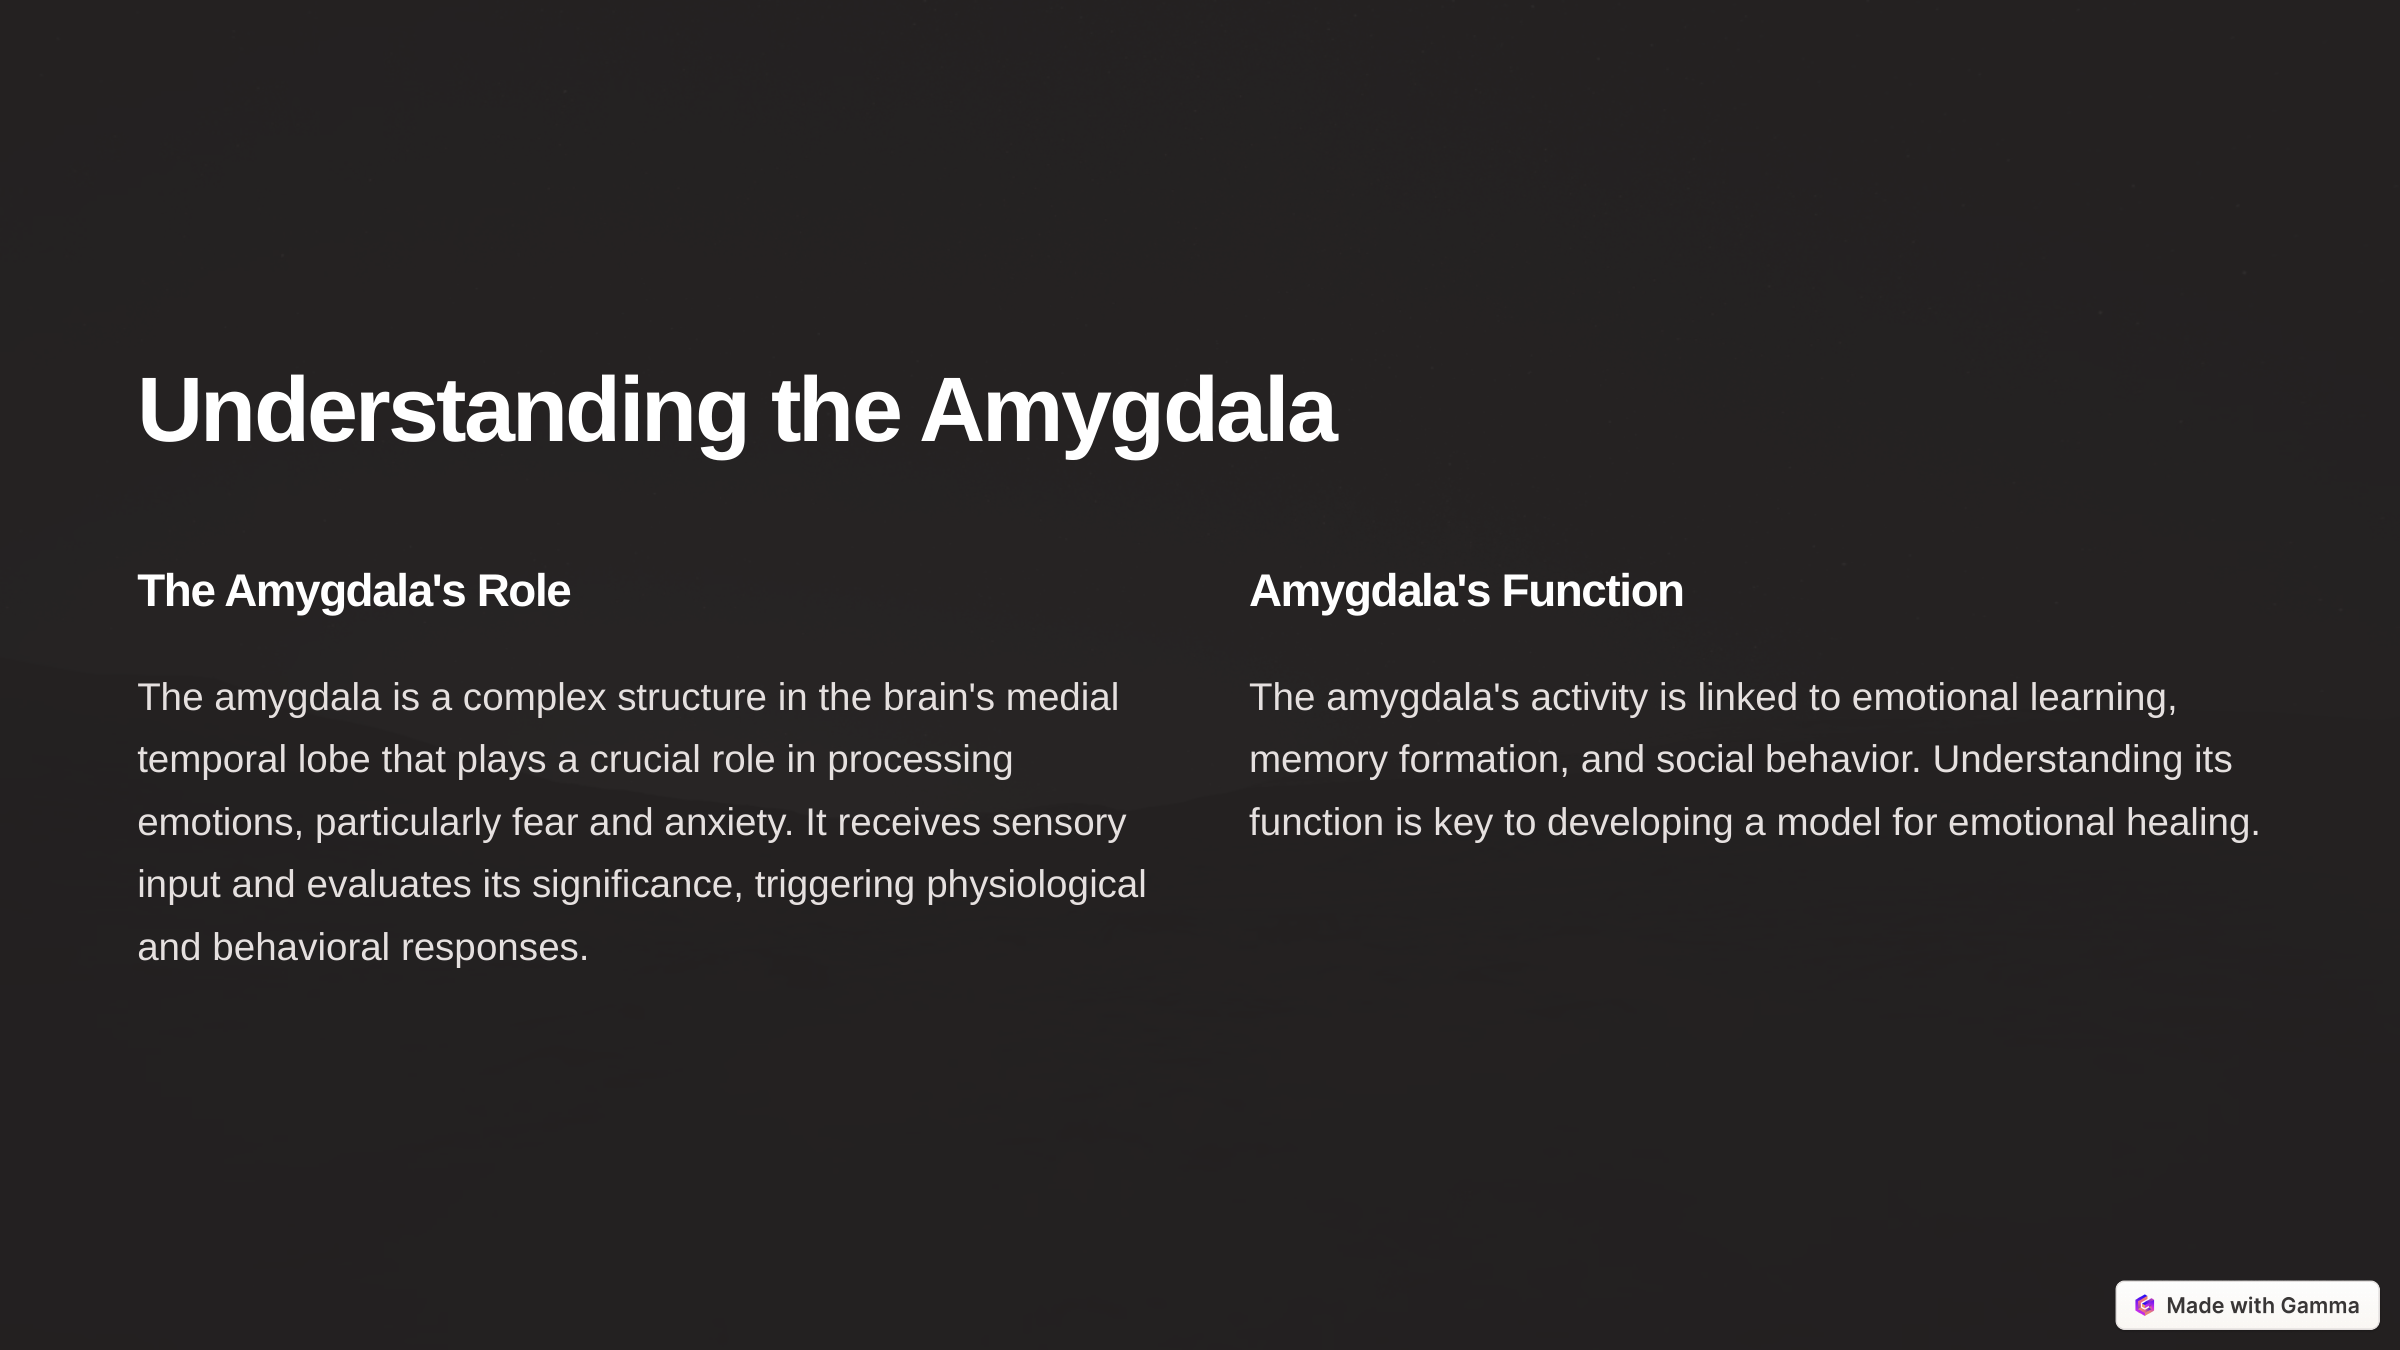

Understanding the Amygdala
The Amygdala's Role
Amygdala's Function
The amygdala is a complex structure in the brain's medial temporal lobe that plays a crucial role in processing emotions, particularly fear and anxiety. It receives sensory input and evaluates its significance, triggering physiological and behavioral responses.
The amygdala's activity is linked to emotional learning, memory formation, and social behavior. Understanding its function is key to developing a model for emotional healing.